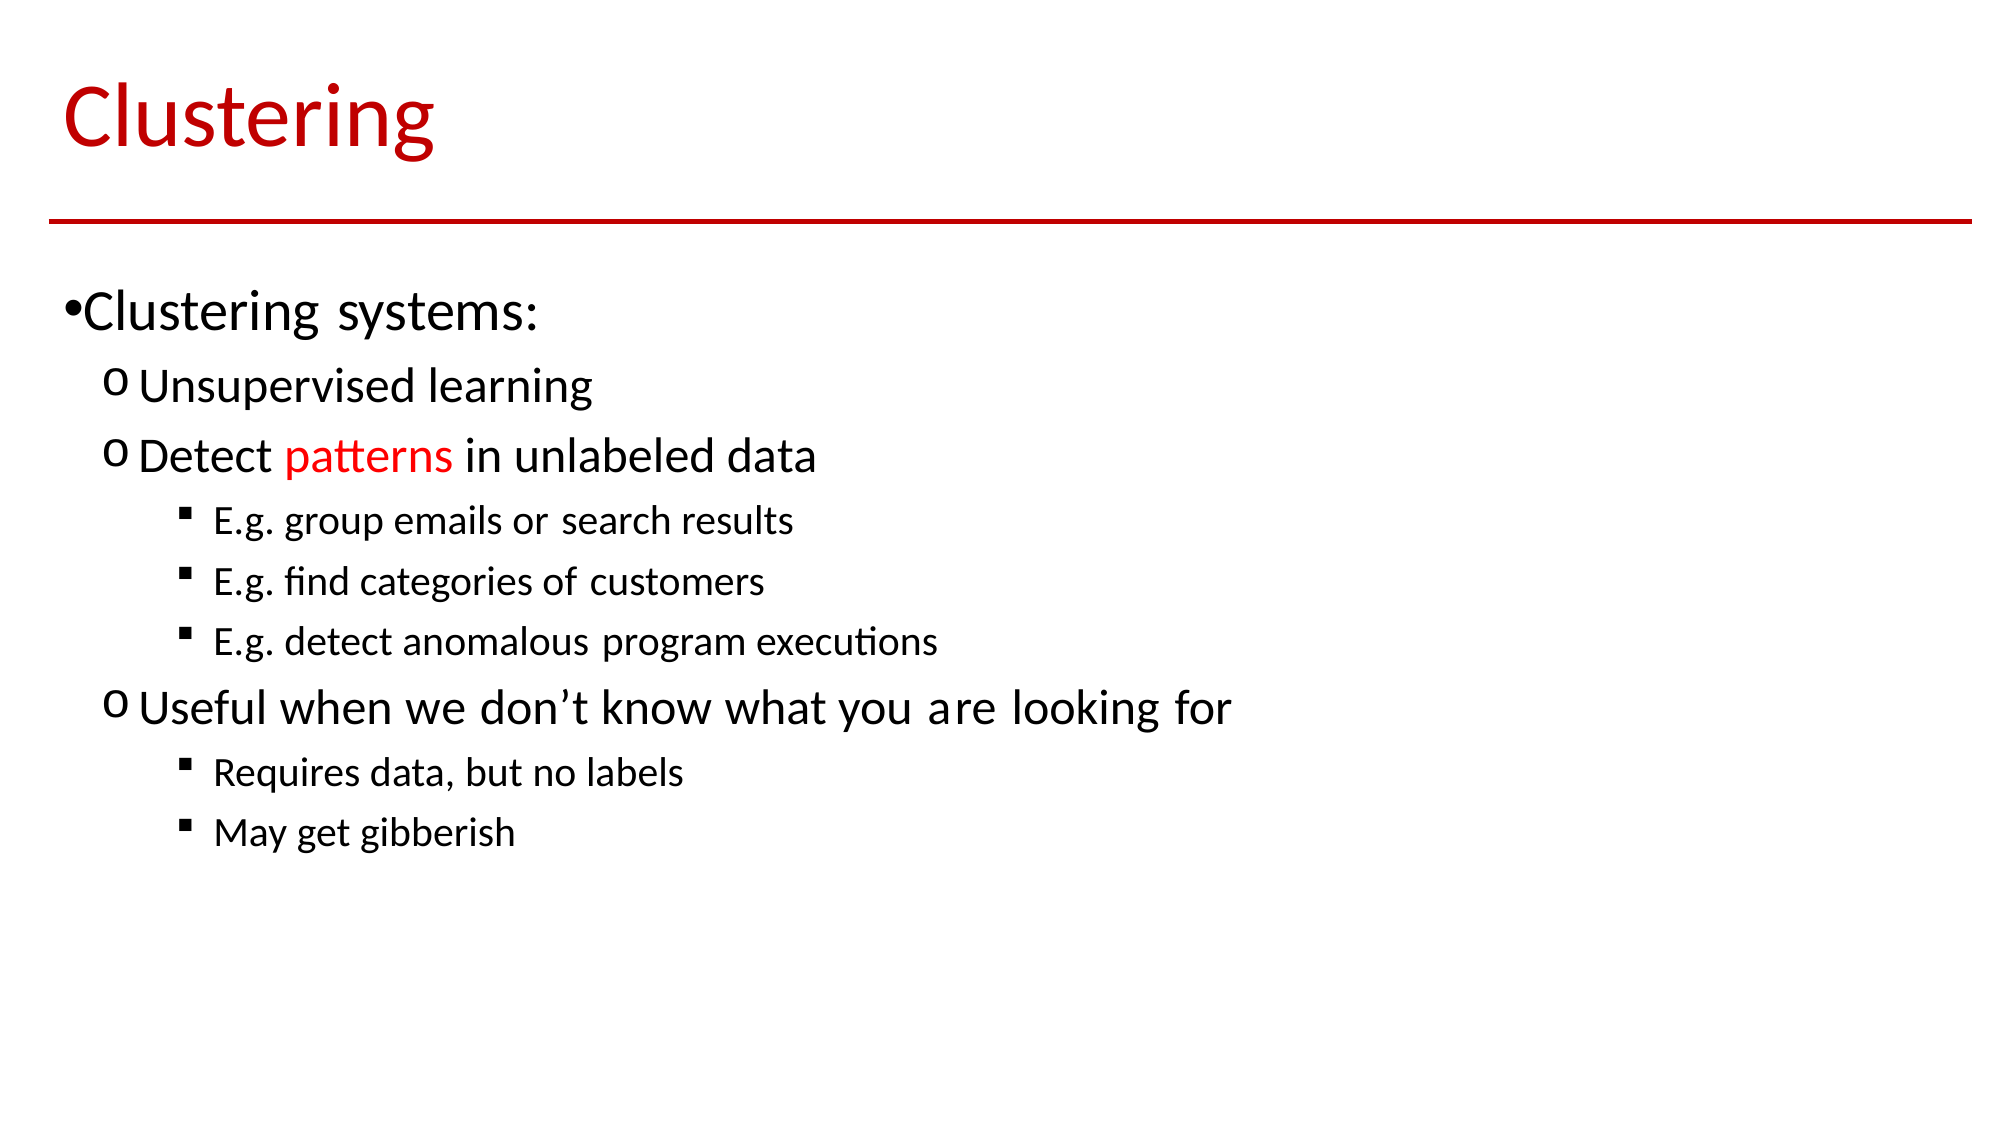

# Clustering
Clustering systems:
Unsupervised learning
Detect patterns in unlabeled data
E.g. group emails or search results
E.g. find categories of customers
E.g. detect anomalous program executions
Useful when we don’t know what you are looking for
Requires data, but no labels
May get gibberish